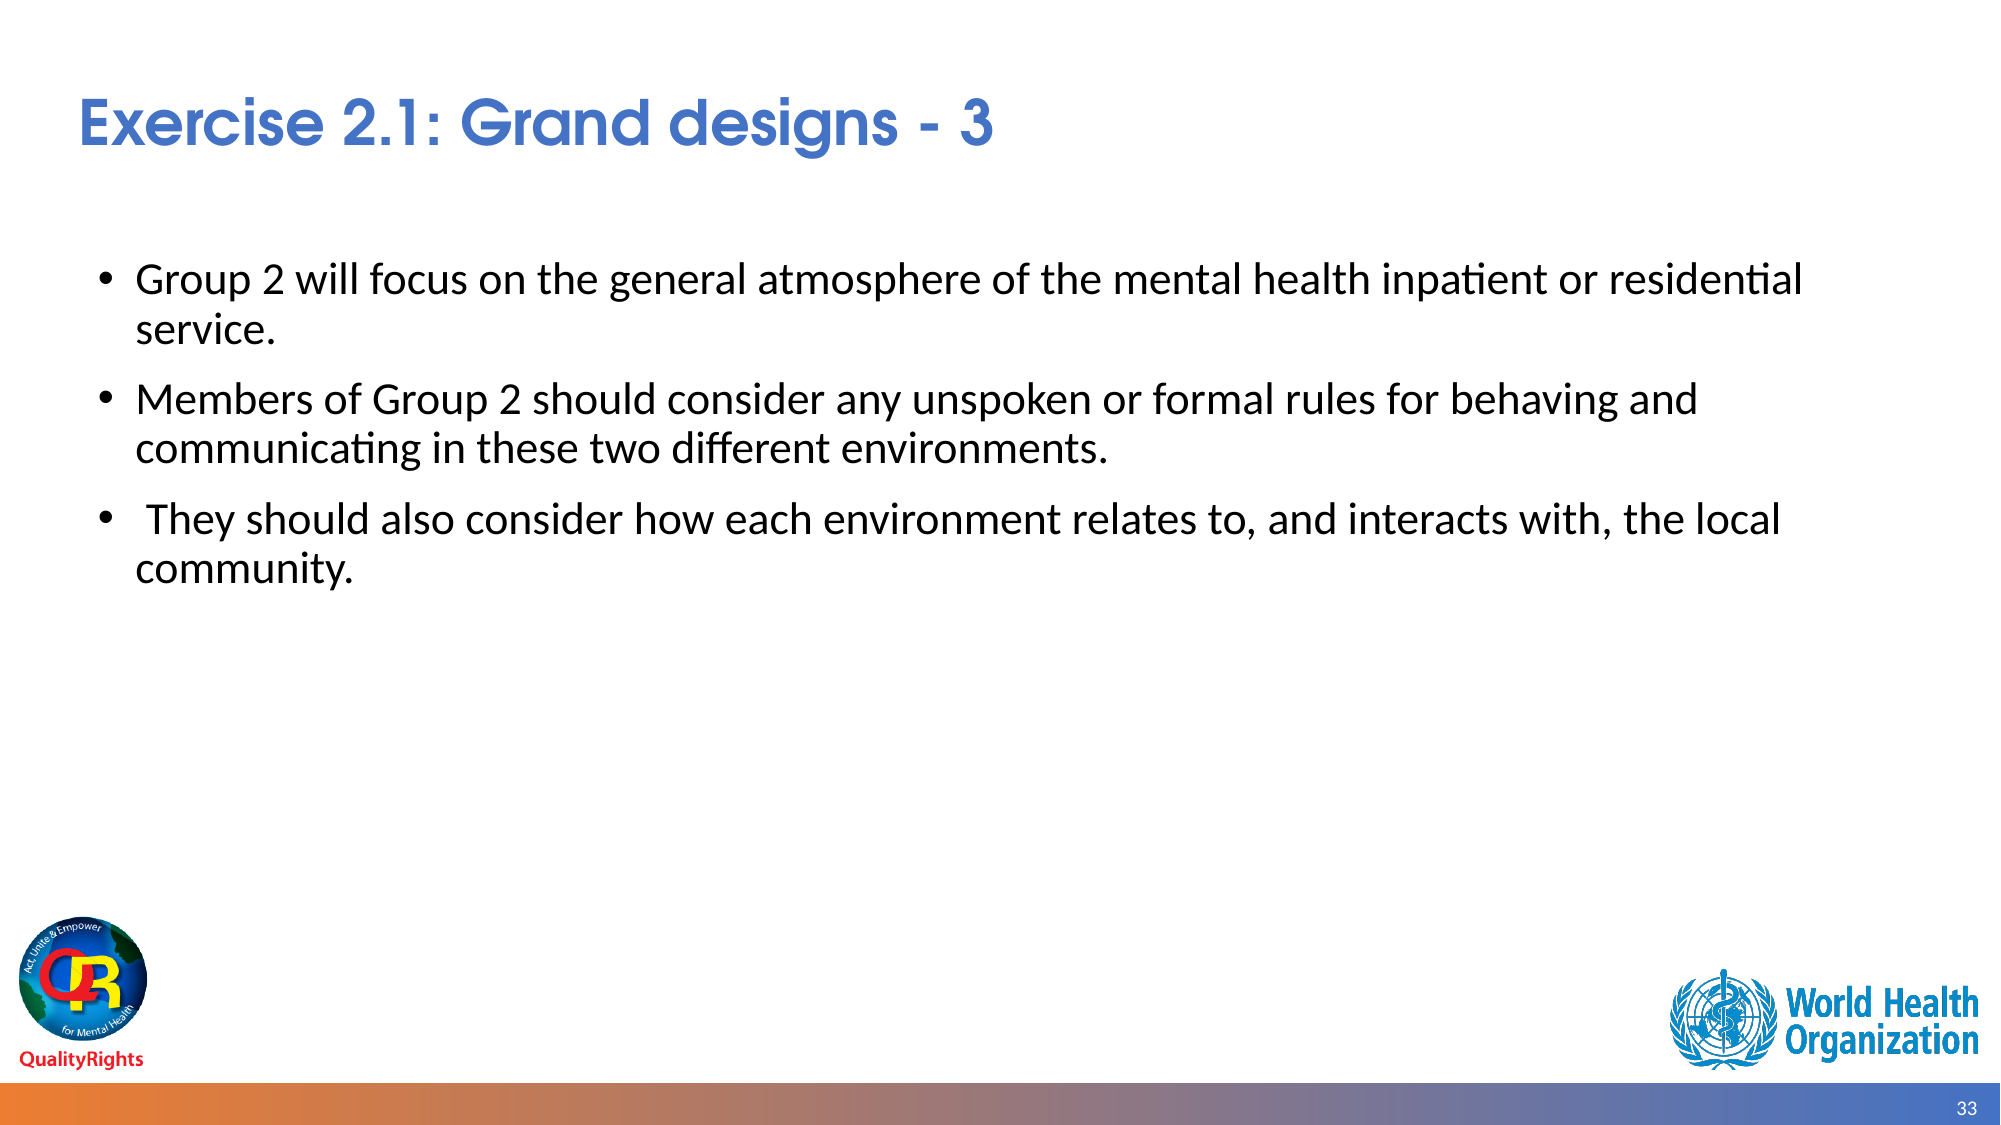

# Exercise 2.1: Grand designs - 3
Group 2 will focus on the general atmosphere of the mental health inpatient or residential service.
Members of Group 2 should consider any unspoken or formal rules for behaving and communicating in these two different environments.
 They should also consider how each environment relates to, and interacts with, the local community.